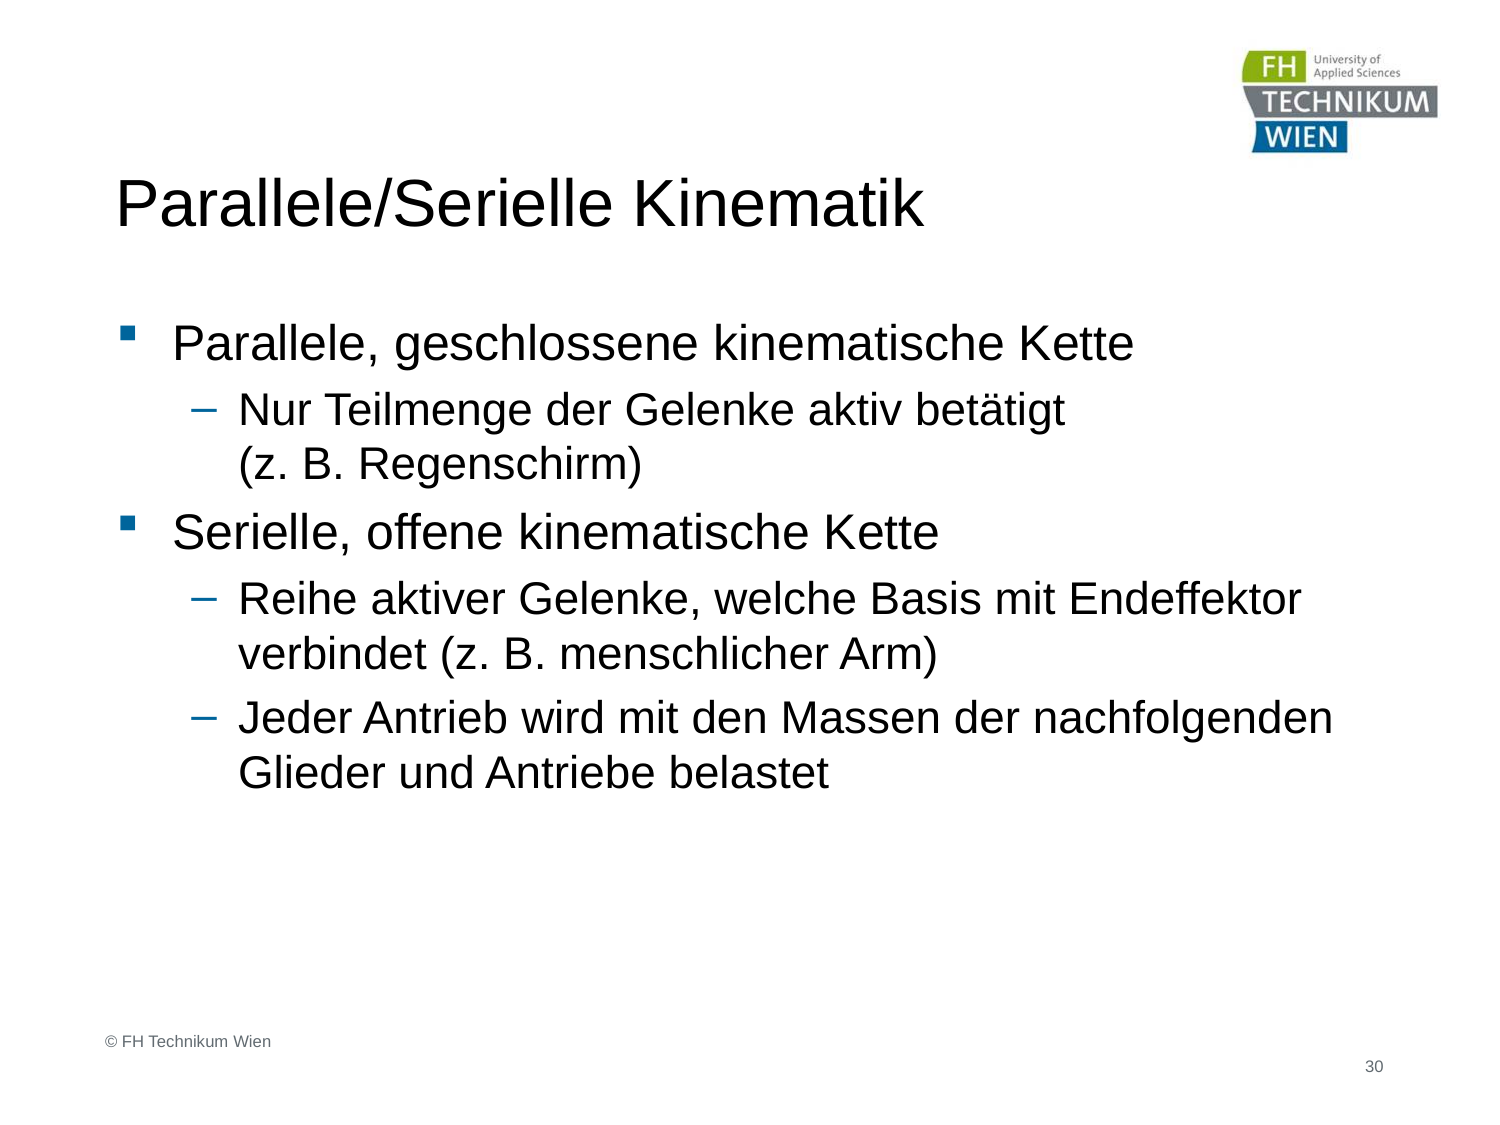

# Parallele/Serielle Kinematik
Parallele, geschlossene kinematische Kette
Nur Teilmenge der Gelenke aktiv betätigt
(z. B. Regenschirm)
Serielle, offene kinematische Kette
Reihe aktiver Gelenke, welche Basis mit Endeffektor verbindet (z. B. menschlicher Arm)
Jeder Antrieb wird mit den Massen der nachfolgenden Glieder und Antriebe belastet
 © FH Technikum Wien

30